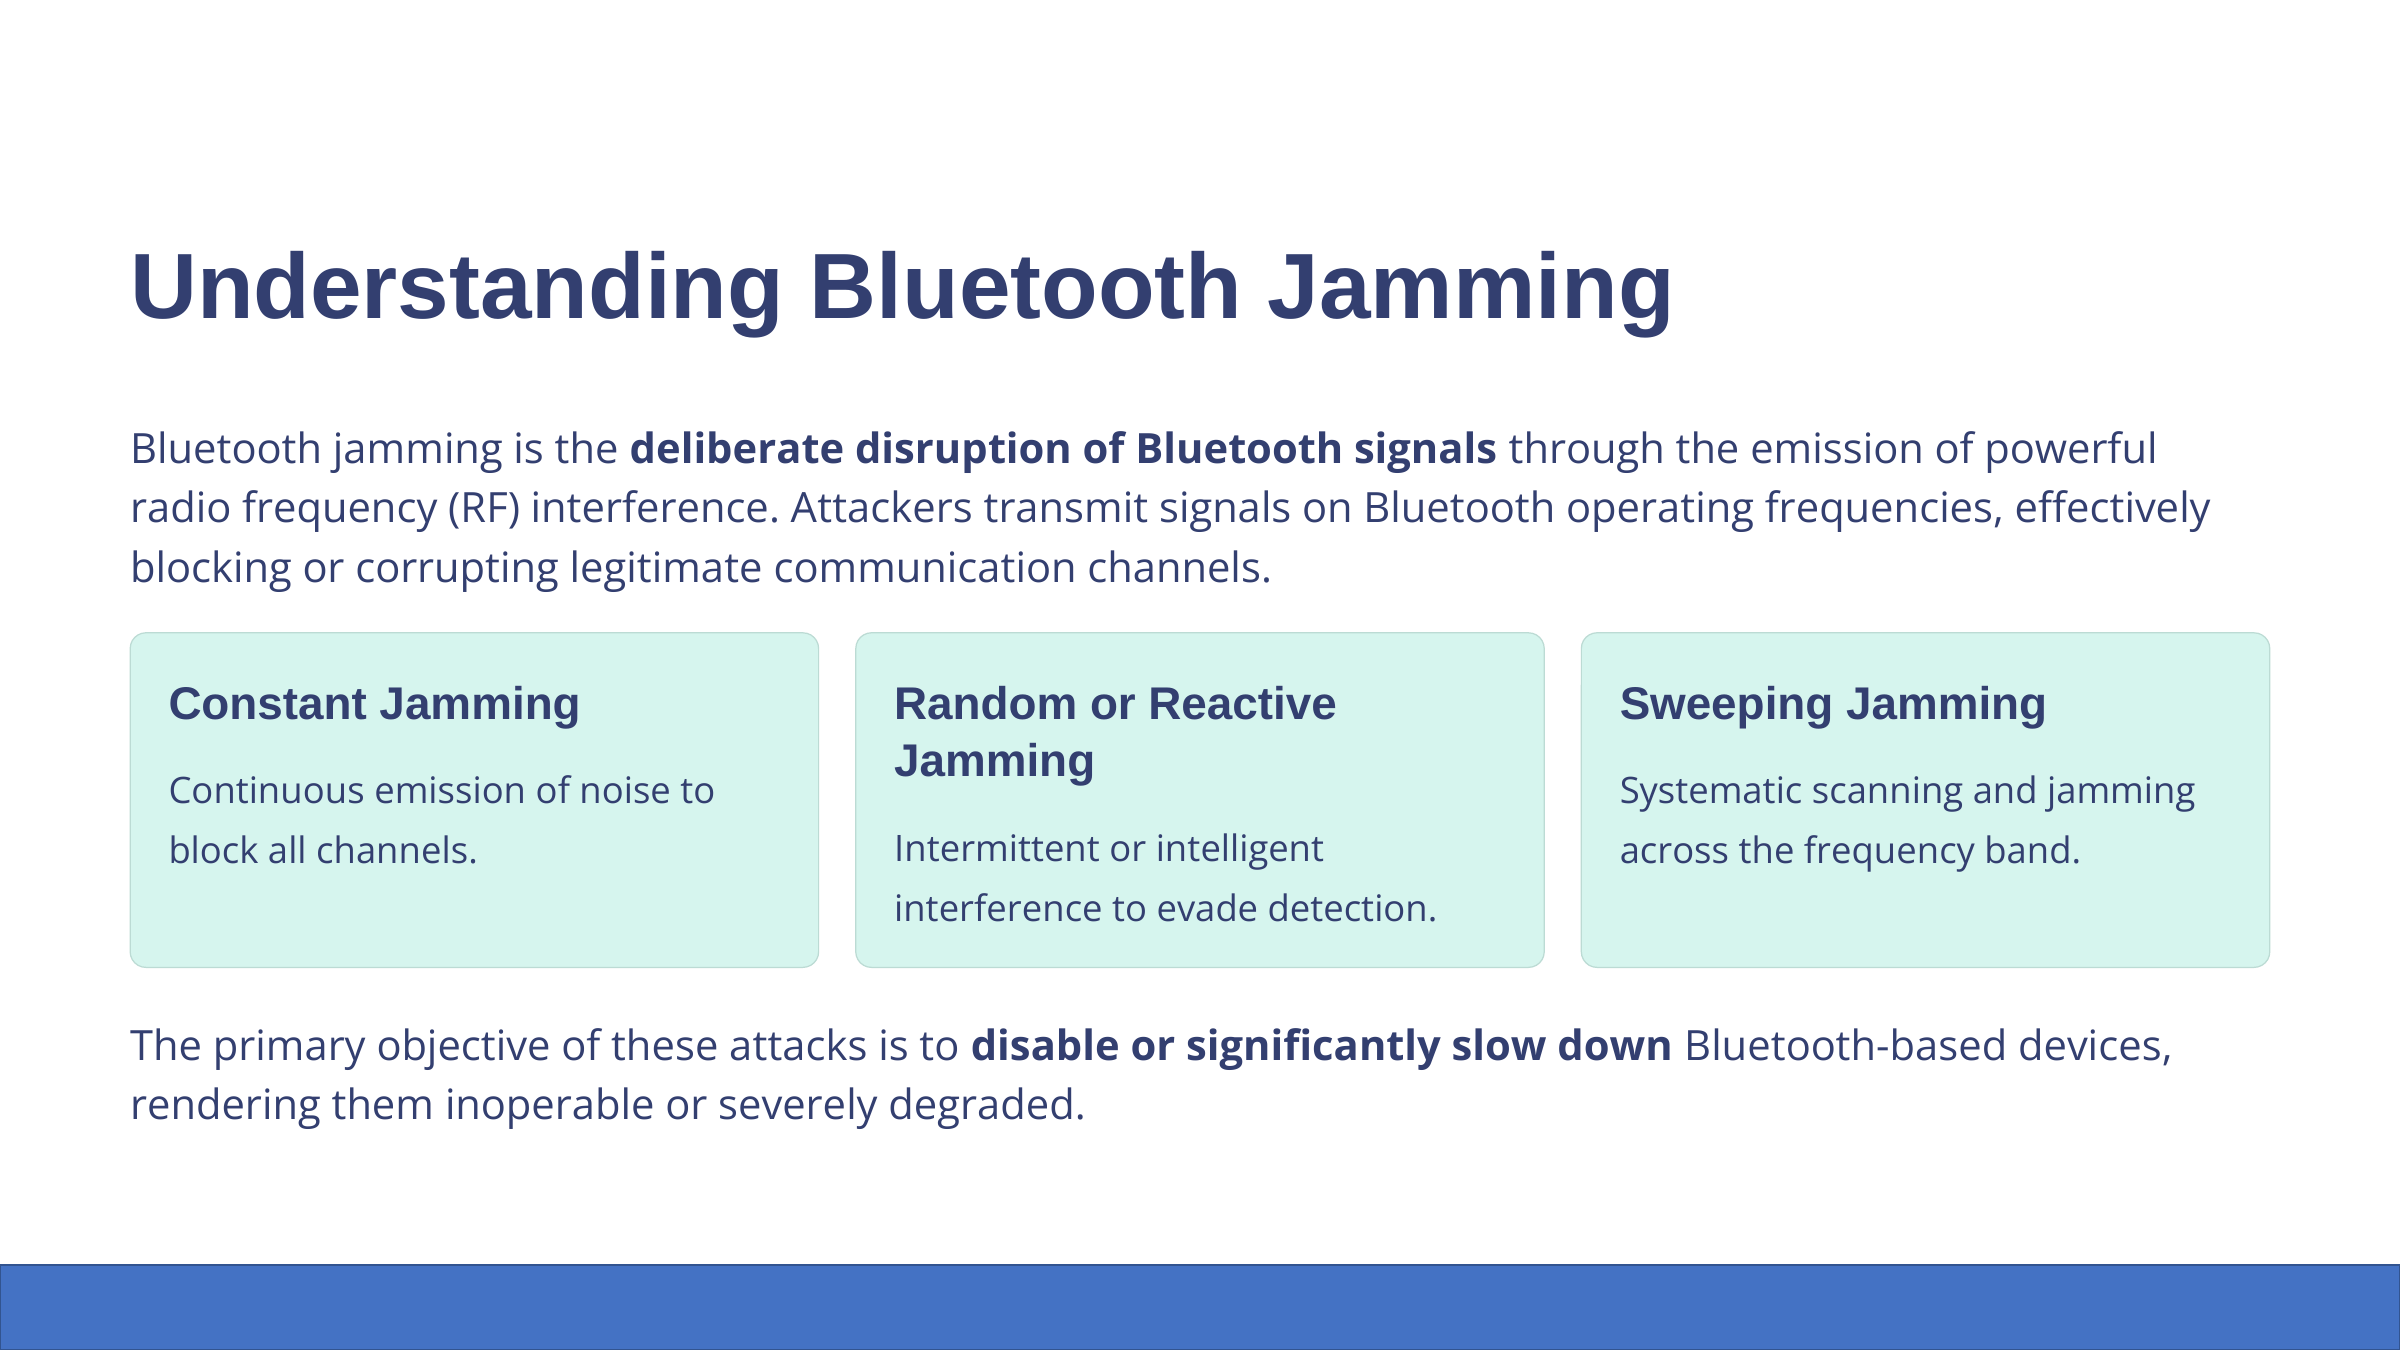

Understanding Bluetooth Jamming
Bluetooth jamming is the deliberate disruption of Bluetooth signals through the emission of powerful radio frequency (RF) interference. Attackers transmit signals on Bluetooth operating frequencies, effectively blocking or corrupting legitimate communication channels.

Constant Jamming
Random or Reactive Jamming
Sweeping Jamming
Continuous emission of noise to block all channels.
Systematic scanning and jamming across the frequency band.
Intermittent or intelligent interference to evade detection.
The primary objective of these attacks is to disable or significantly slow down Bluetooth-based devices, rendering them inoperable or severely degraded.